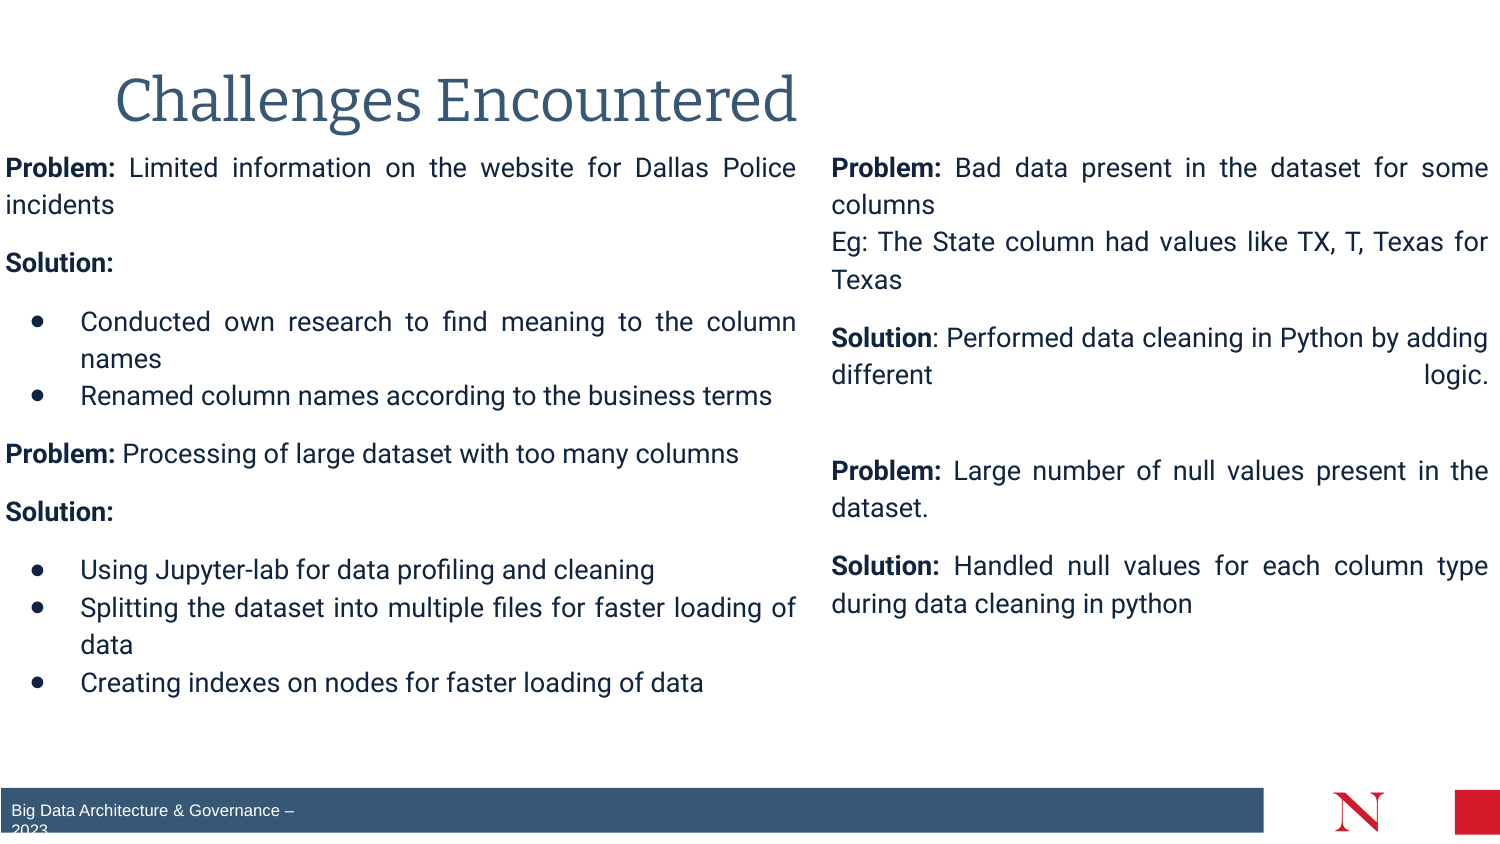

# Challenges Encountered
Problem: Limited information on the website for Dallas Police incidents
Solution:
Conducted own research to find meaning to the column names
Renamed column names according to the business terms
Problem: Processing of large dataset with too many columns
Solution:
Using Jupyter-lab for data profiling and cleaning
Splitting the dataset into multiple files for faster loading of data
Creating indexes on nodes for faster loading of data

Problem: Bad data present in the dataset for some columns
Eg: The State column had values like TX, T, Texas for Texas
Solution: Performed data cleaning in Python by adding different logic.
Problem: Large number of null values present in the dataset.
Solution: Handled null values for each column type during data cleaning in python